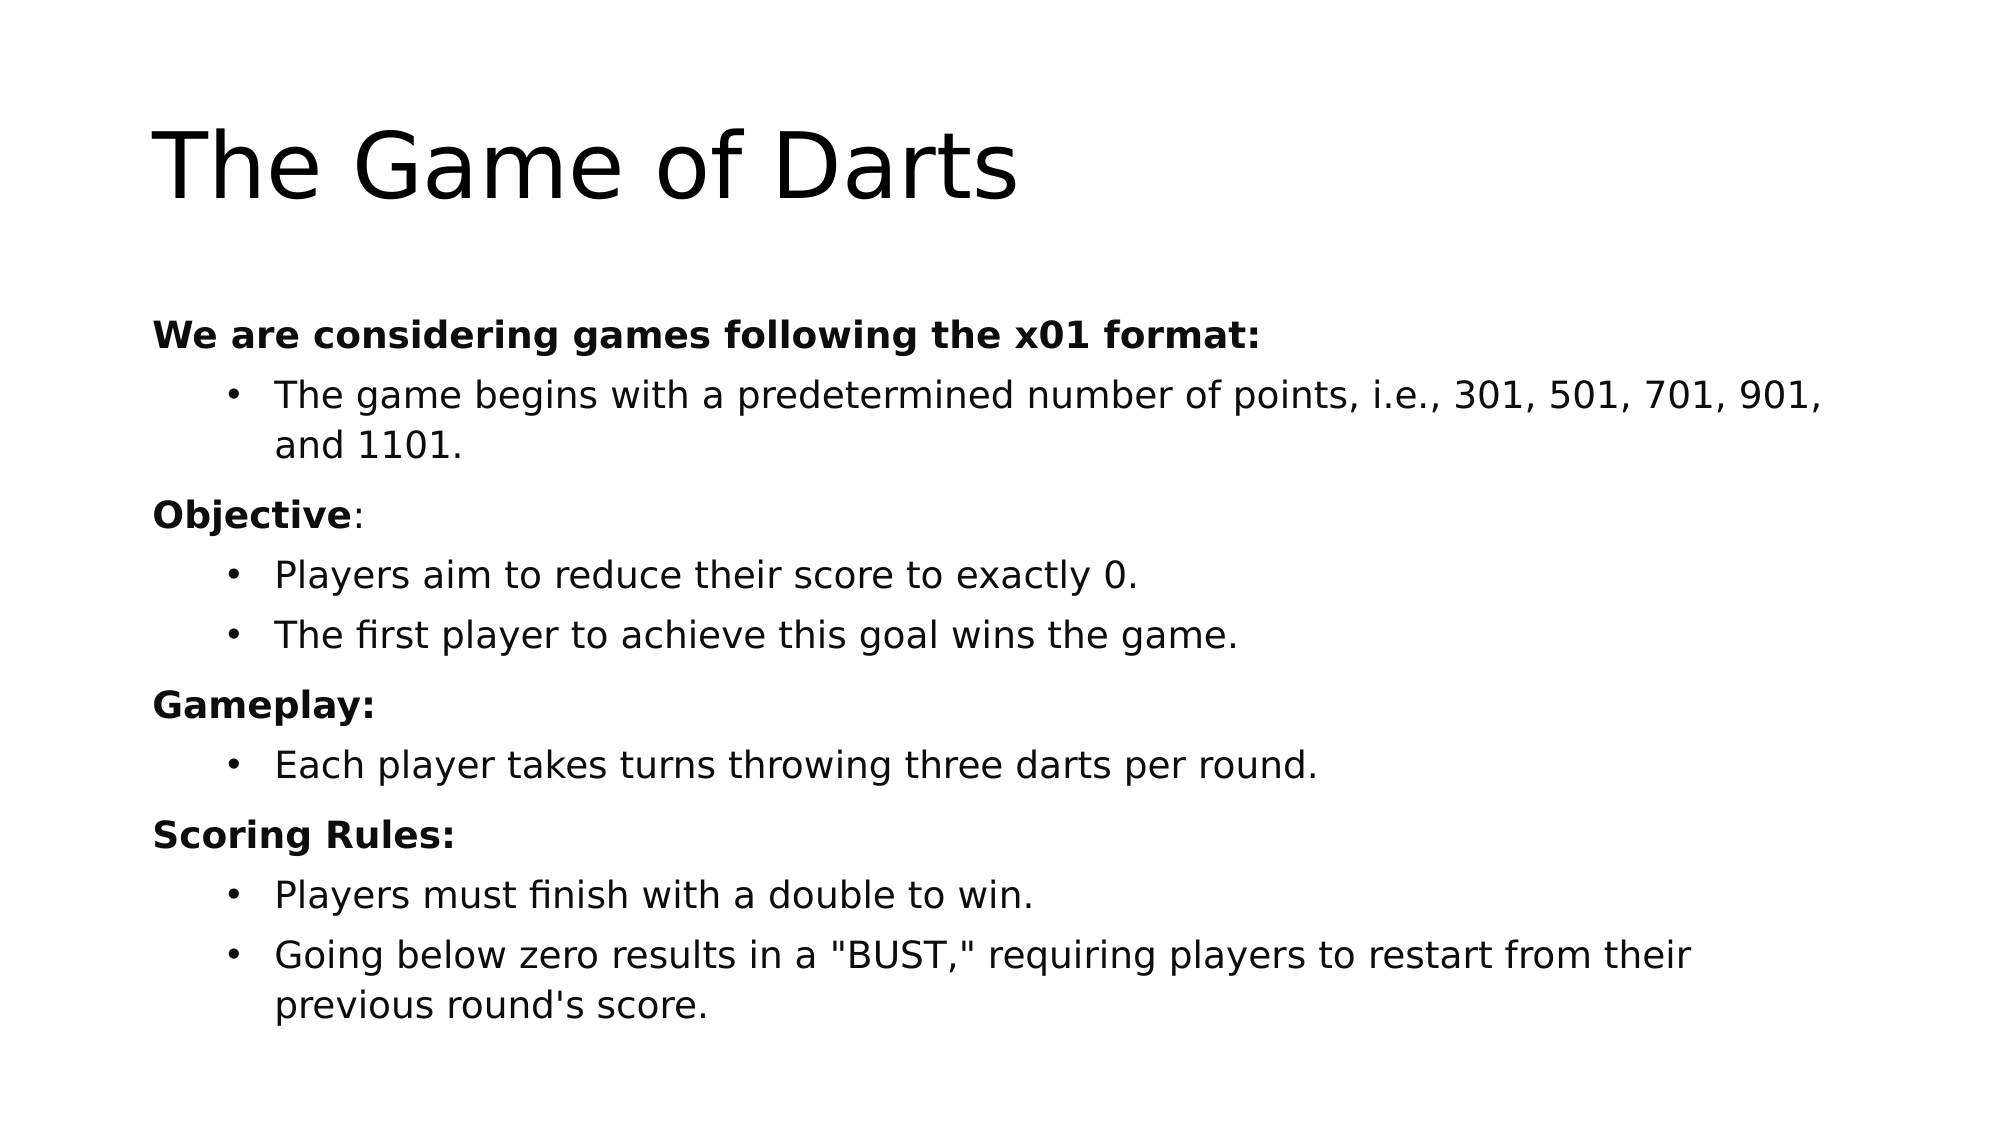

# The Game of Darts
We are considering games following the x01 format:
The game begins with a predetermined number of points, i.e., 301, 501, 701, 901, and 1101.
Objective:
Players aim to reduce their score to exactly 0.
The first player to achieve this goal wins the game.
Gameplay:
Each player takes turns throwing three darts per round.
Scoring Rules:
Players must finish with a double to win.
Going below zero results in a "BUST," requiring players to restart from their previous round's score.